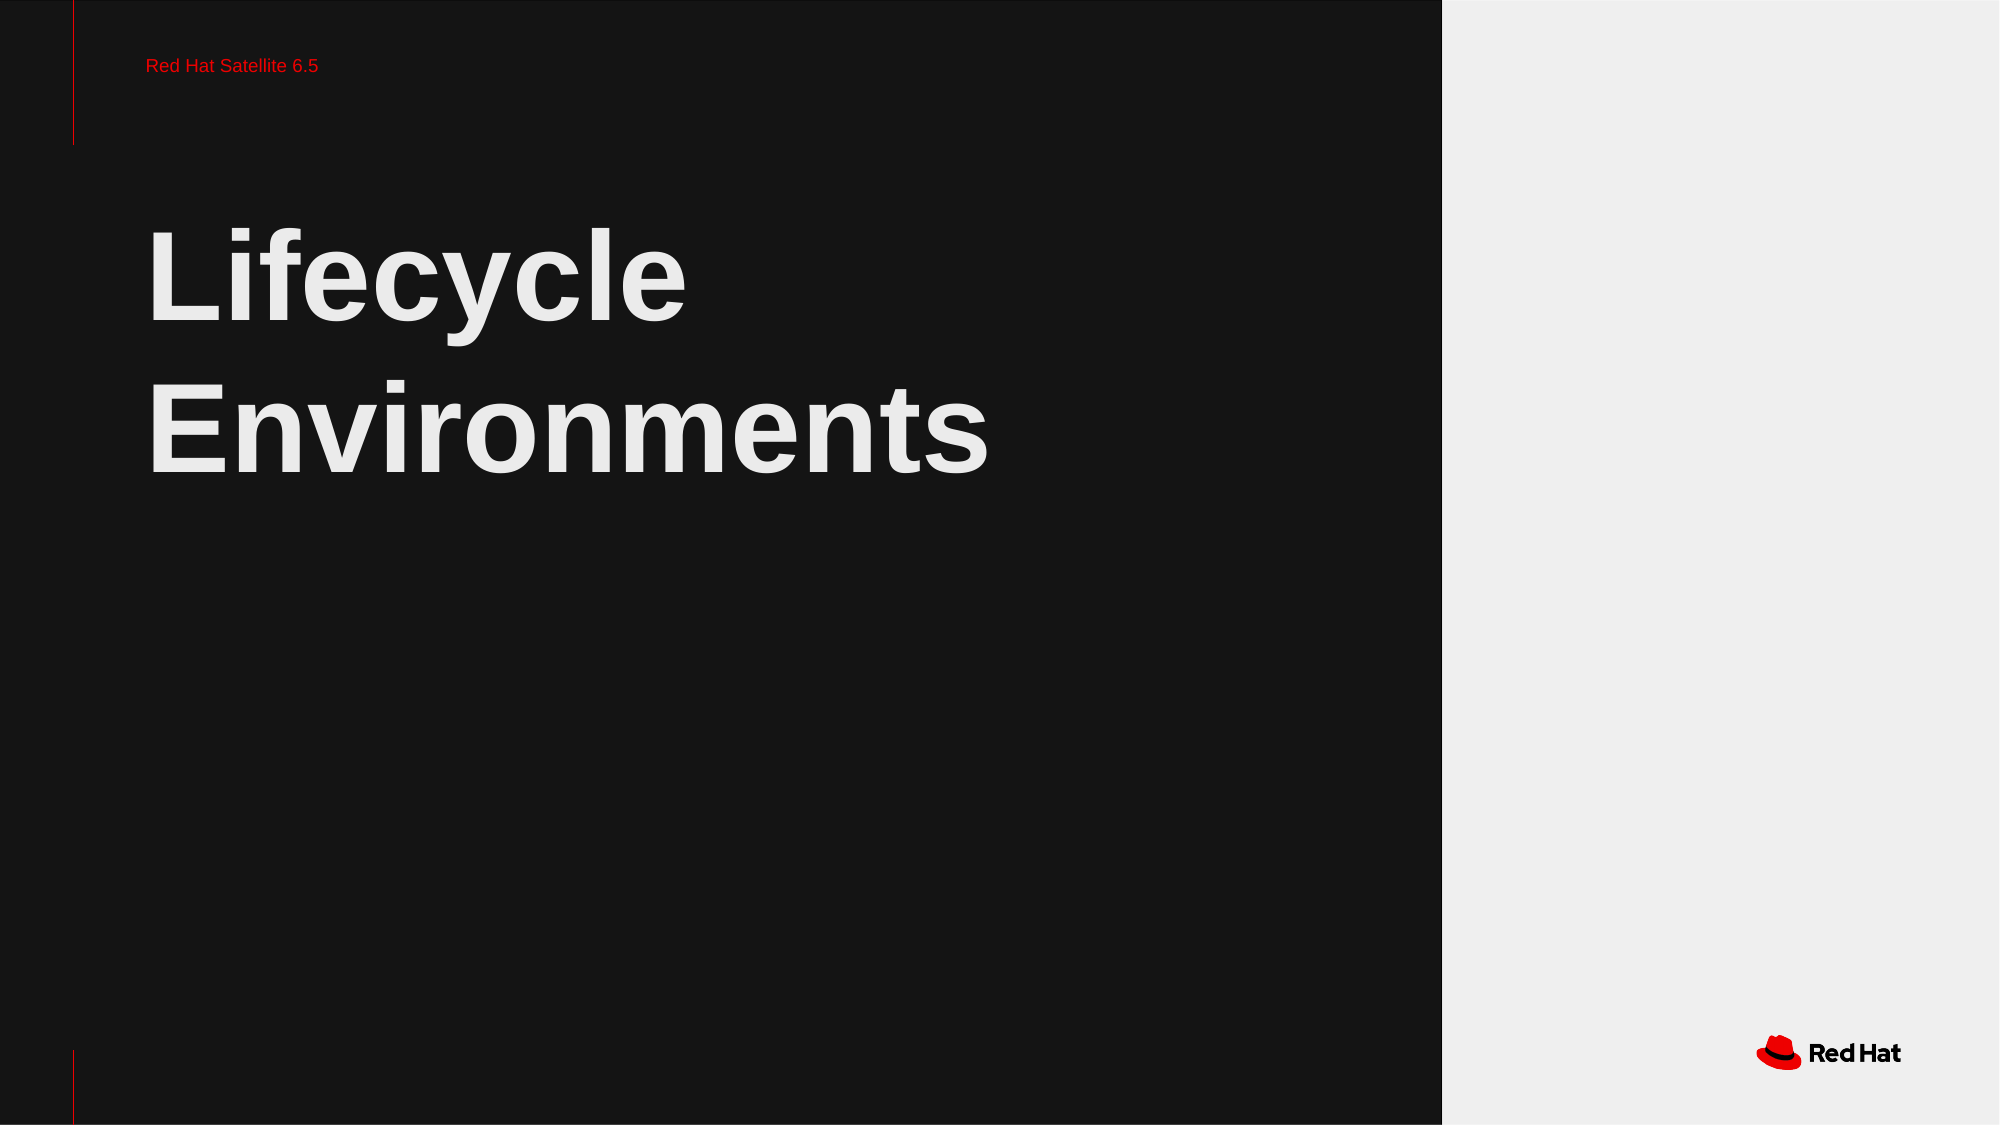

Red Hat Satellite 6.5

# Lifecycle Environments